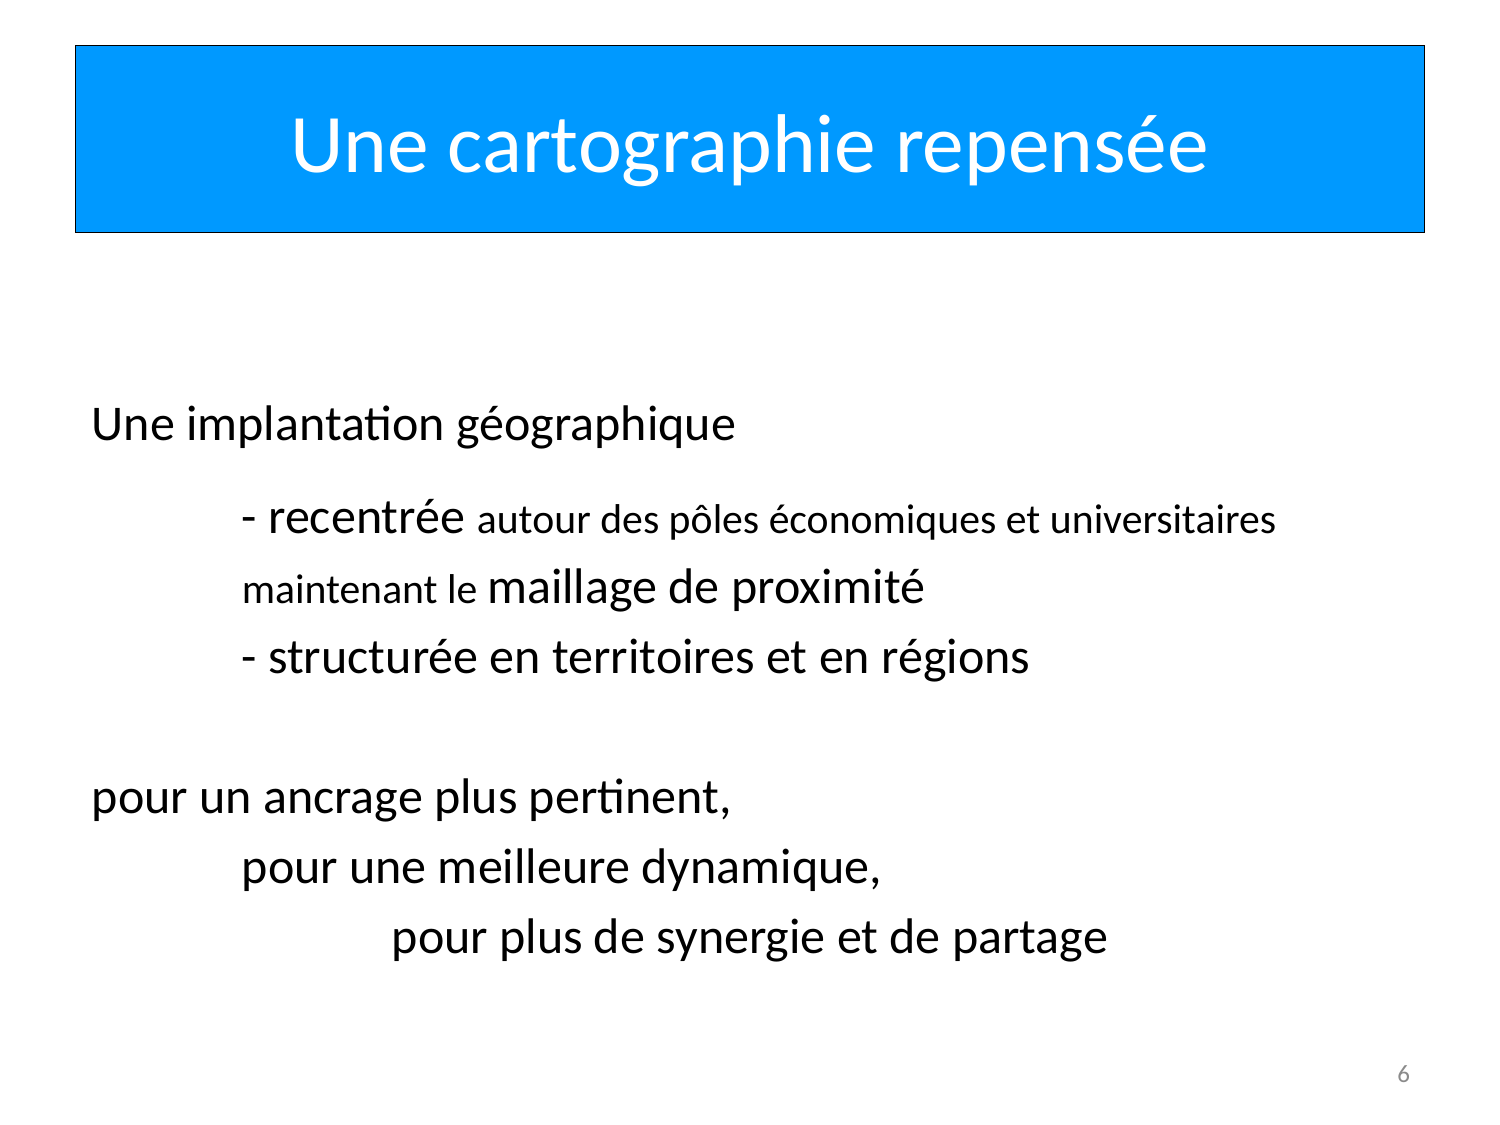

# Une cartographie repensée
Une implantation géographique

	- recentrée autour des pôles économiques et universitaires
	maintenant le maillage de proximité
	- structurée en territoires et en régions

pour un ancrage plus pertinent,
	pour une meilleure dynamique,
		pour plus de synergie et de partage

6